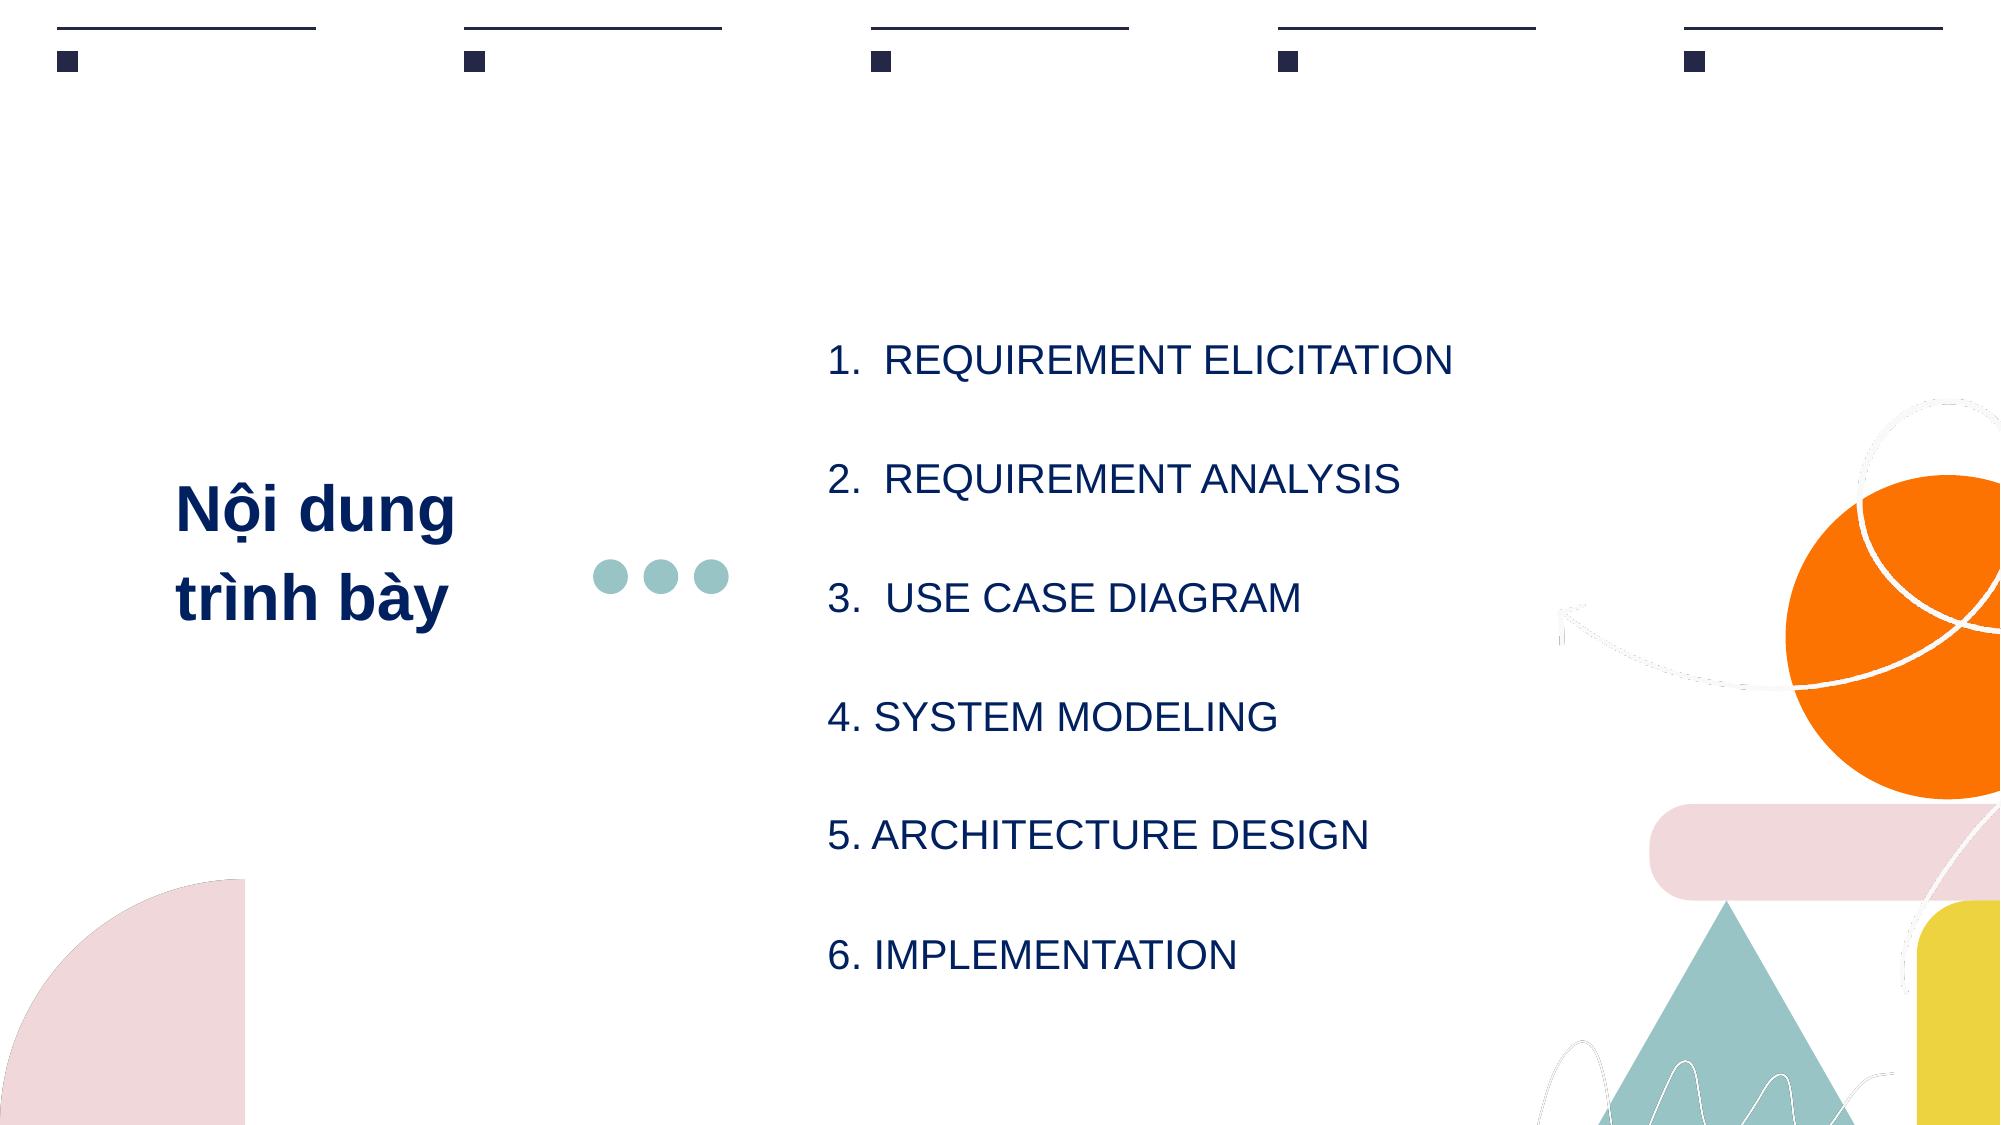

REQUIREMENT ELICITATION
REQUIREMENT ANALYSIS
3.  USE CASE DIAGRAM
4. SYSTEM MODELING
5. ARCHITECTURE DESIGN
6. IMPLEMENTATION

Nội dung trình bày